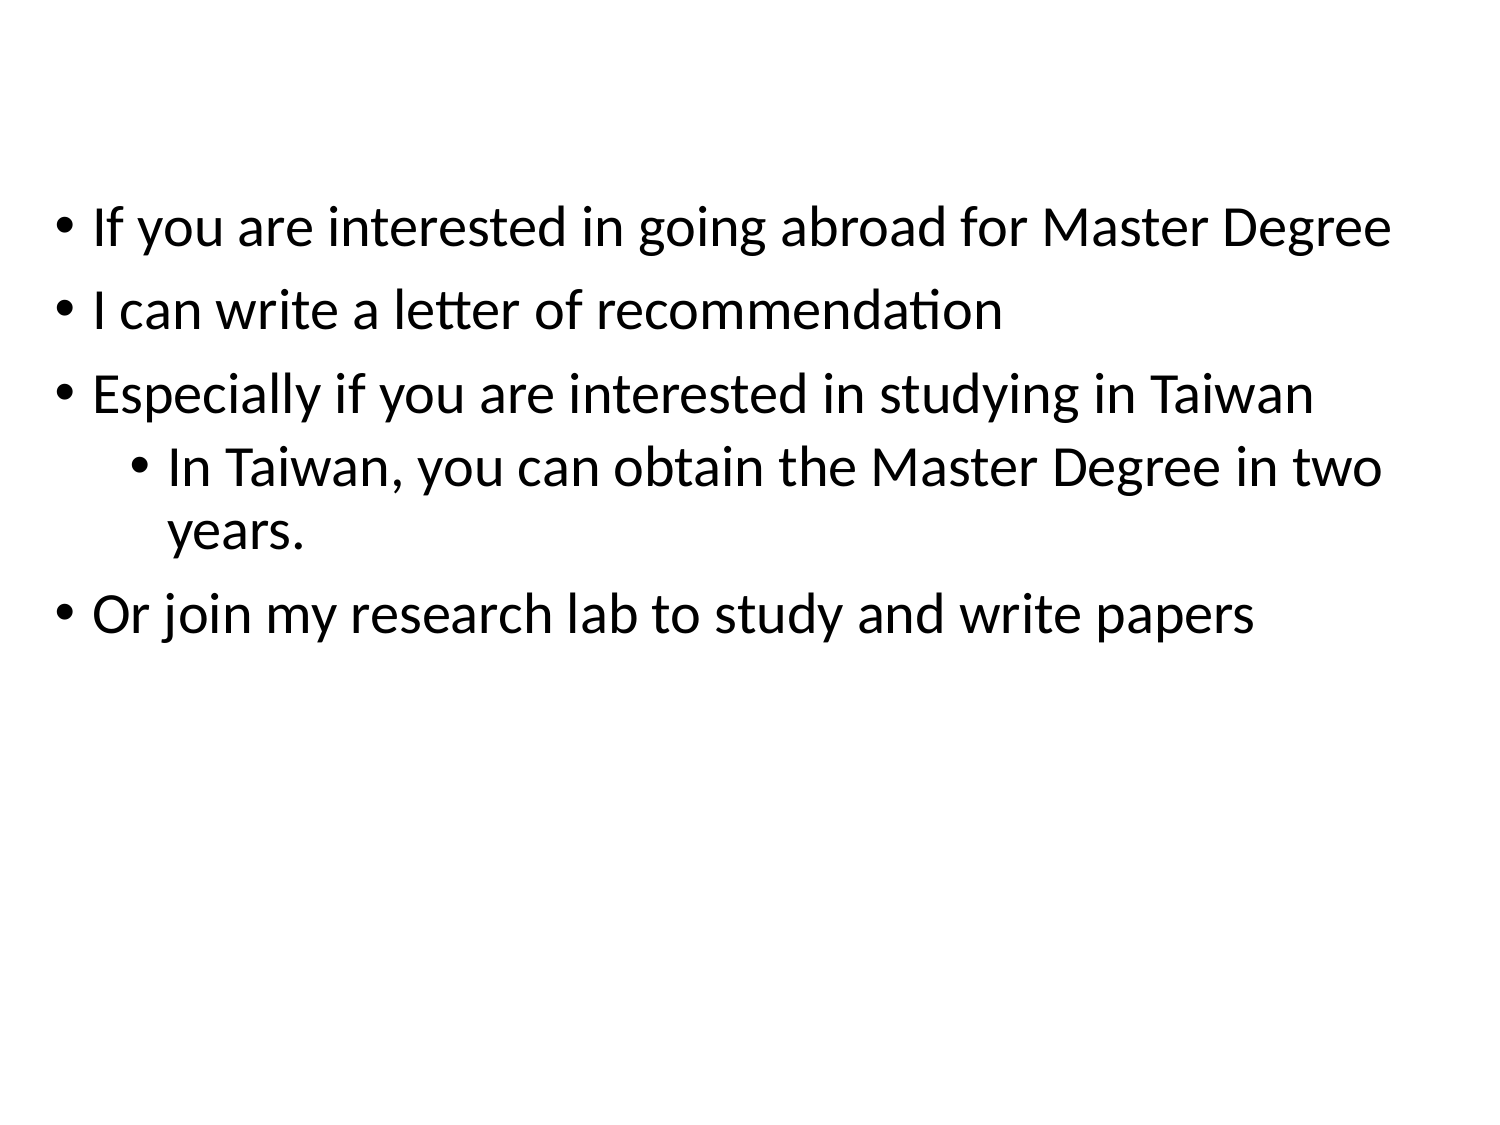

#
If you are interested in going abroad for Master Degree
I can write a letter of recommendation
Especially if you are interested in studying in Taiwan
In Taiwan, you can obtain the Master Degree in two years.
Or join my research lab to study and write papers